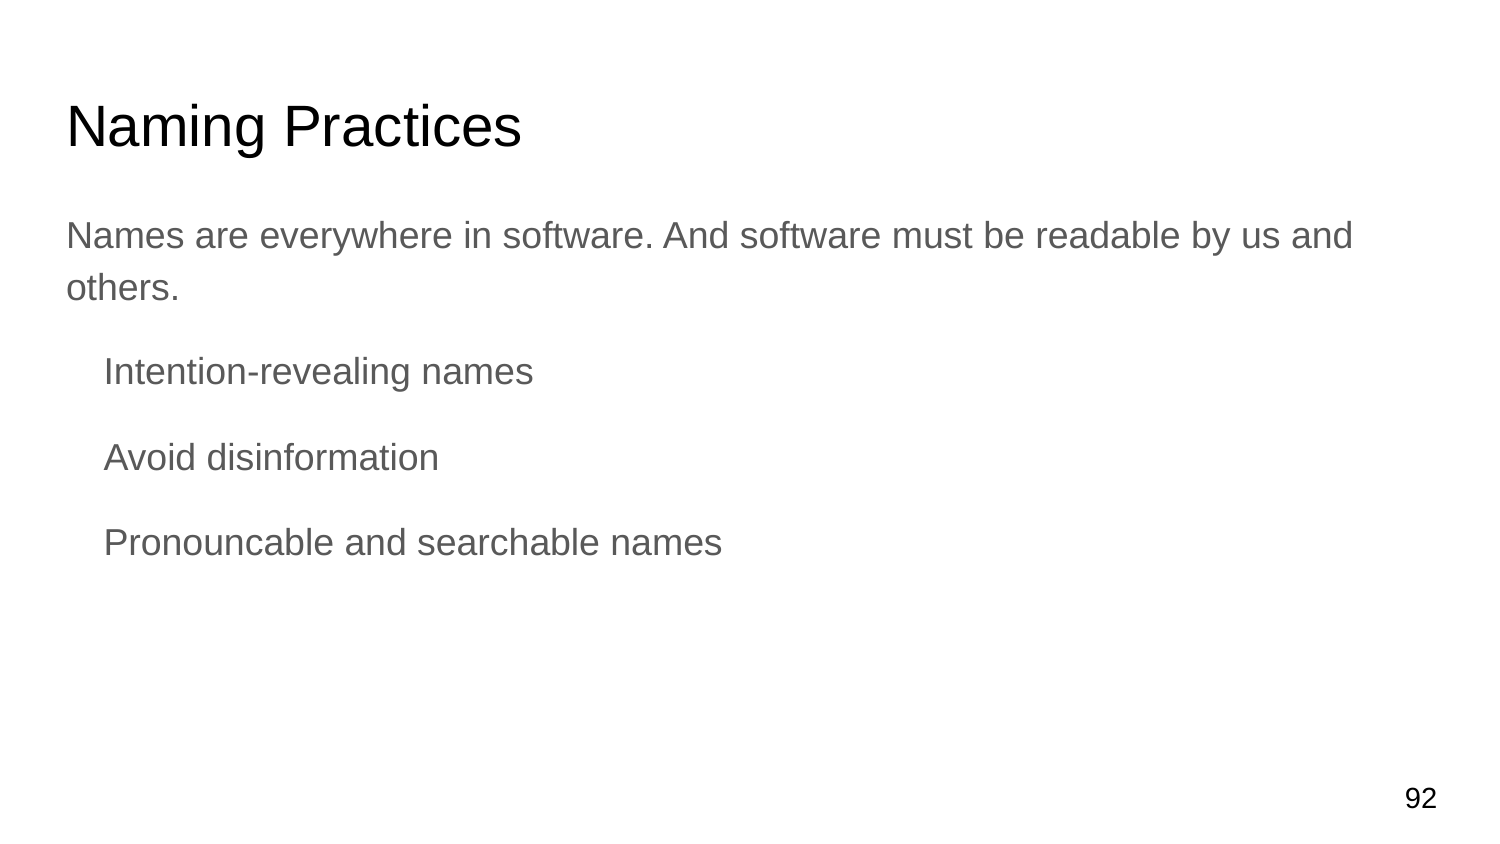

# Naming Practices
Names are everywhere in software. And software must be readable by us and others.
Intention-revealing names
Avoid disinformation
Pronouncable and searchable names
92